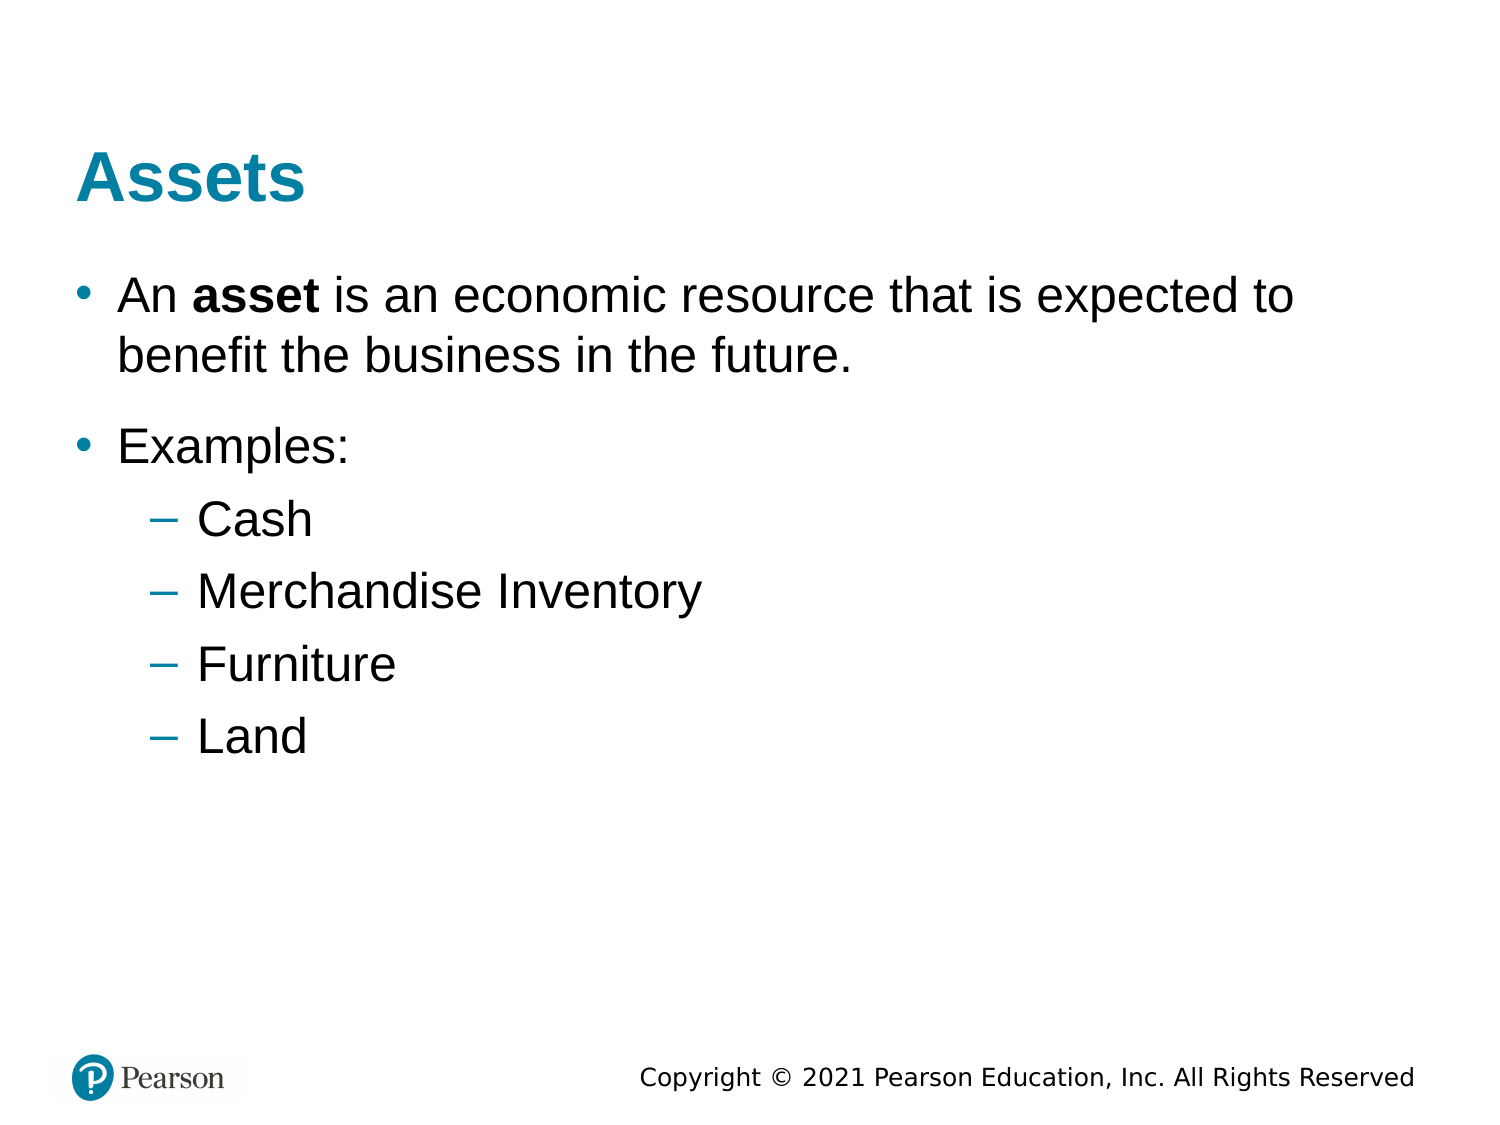

# Assets
An asset is an economic resource that is expected to benefit the business in the future.
Examples:
Cash
Merchandise Inventory
Furniture
Land